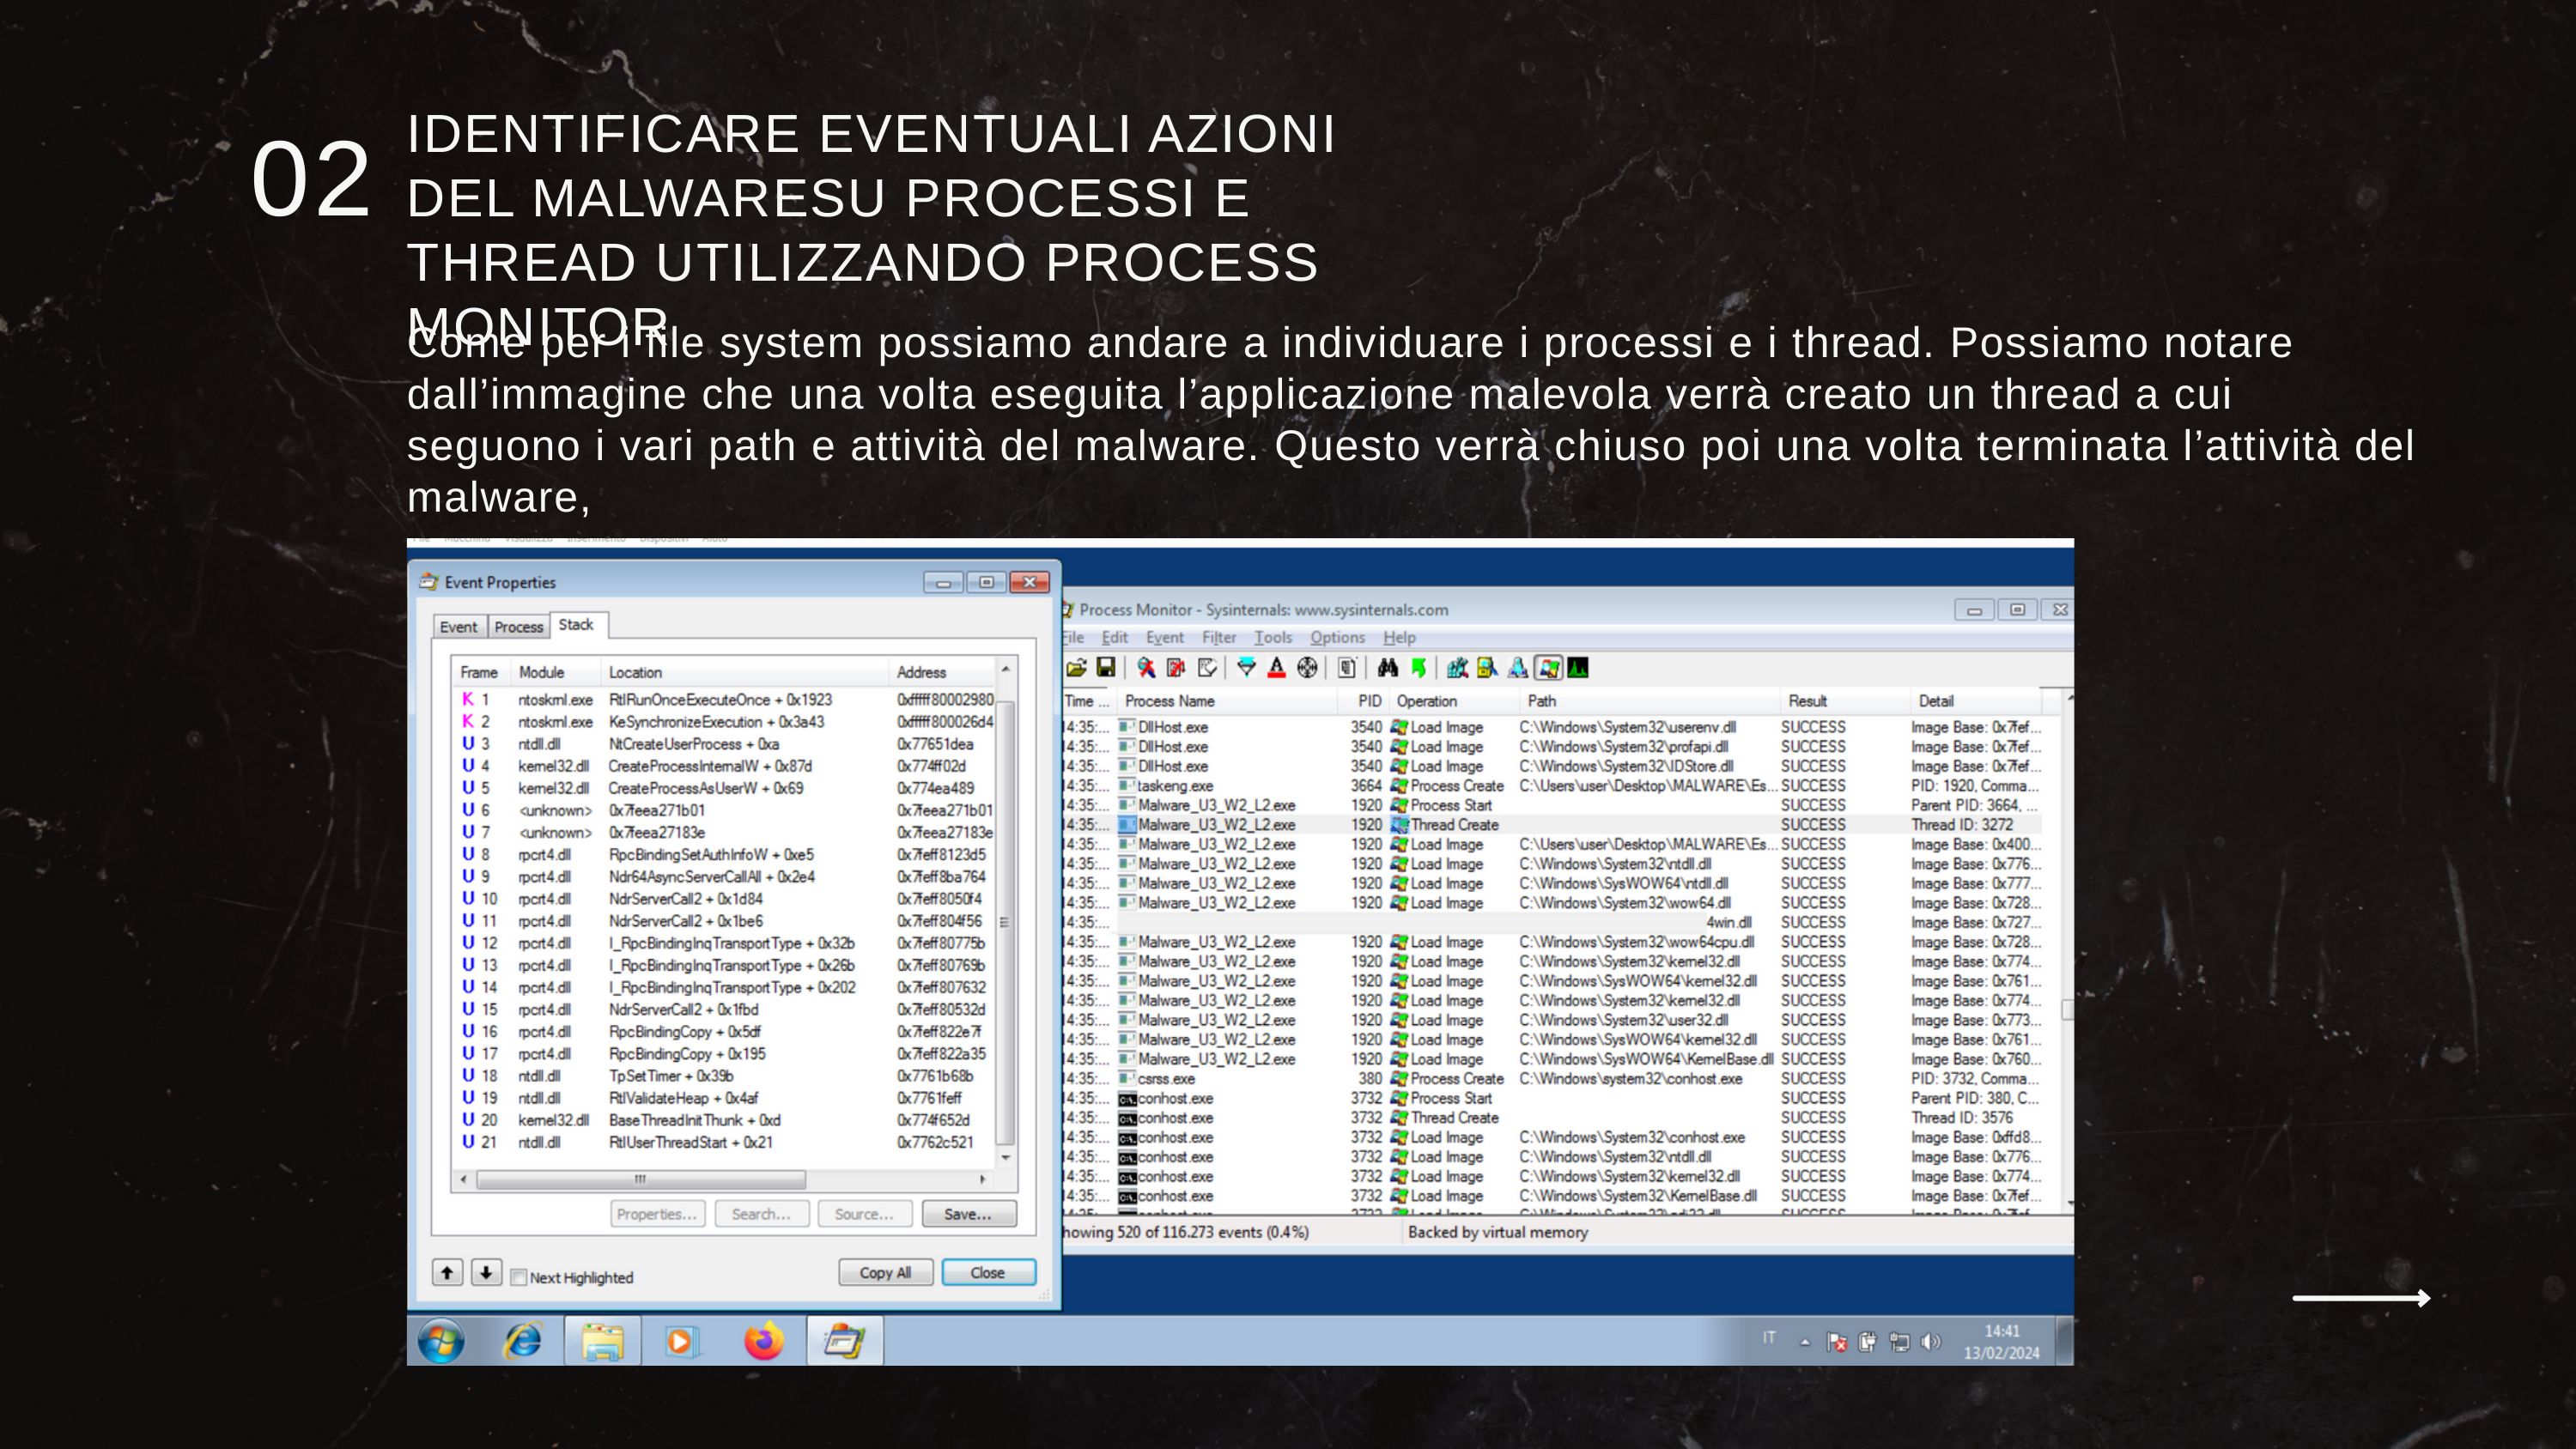

IDENTIFICARE EVENTUALI AZIONI DEL MALWARESU PROCESSI E THREAD UTILIZZANDO PROCESS MONITOR
02
Come per i file system possiamo andare a individuare i processi e i thread. Possiamo notare dall’immagine che una volta eseguita l’applicazione malevola verrà creato un thread a cui seguono i vari path e attività del malware. Questo verrà chiuso poi una volta terminata l’attività del malware,